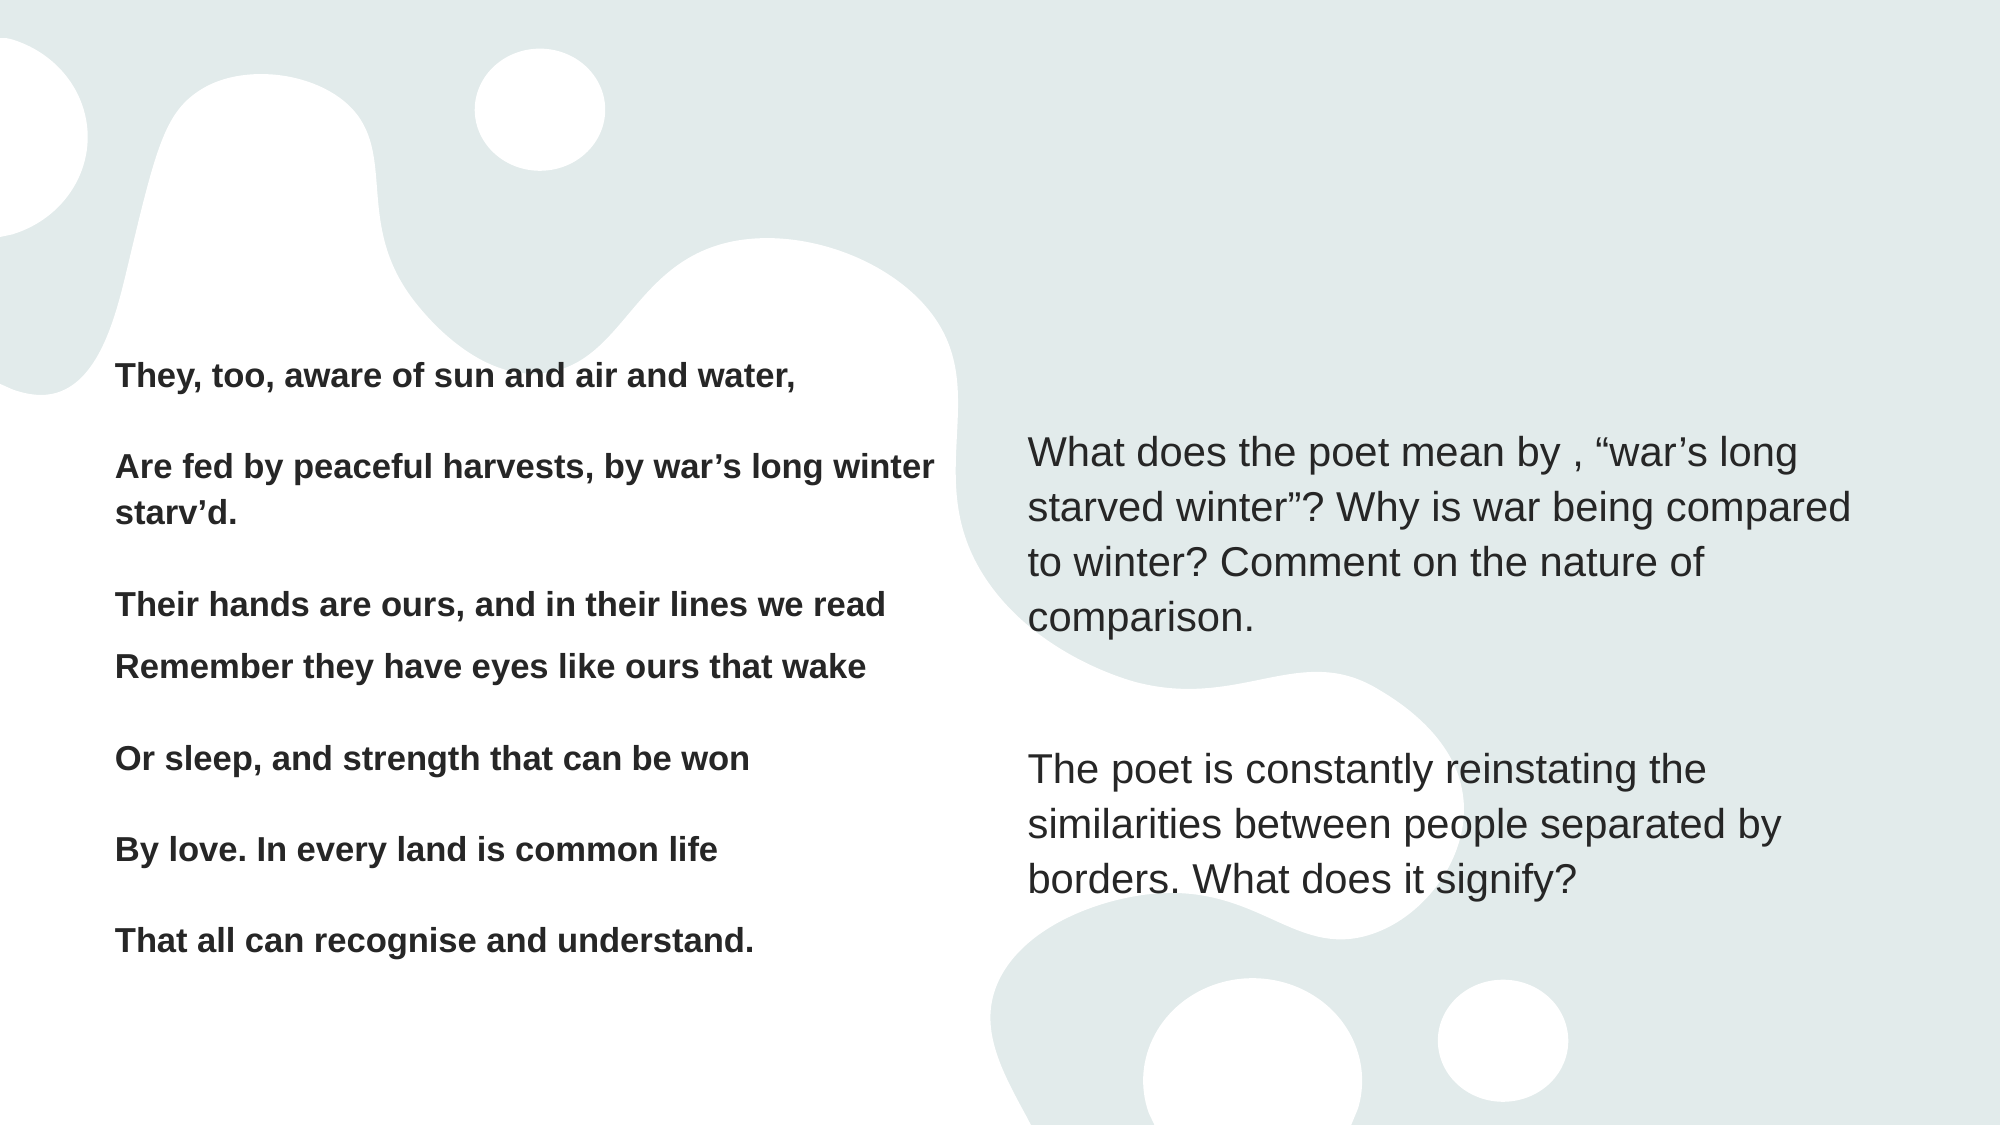

#
They, too, aware of sun and air and water,
Are fed by peaceful harvests, by war’s long winter starv’d.
Their hands are ours, and in their lines we read
Remember they have eyes like ours that wake
Or sleep, and strength that can be won
By love. In every land is common life
That all can recognise and understand.

What does the poet mean by , “war’s long starved winter”? Why is war being compared to winter? Comment on the nature of comparison.

The poet is constantly reinstating the similarities between people separated by borders. What does it signify?